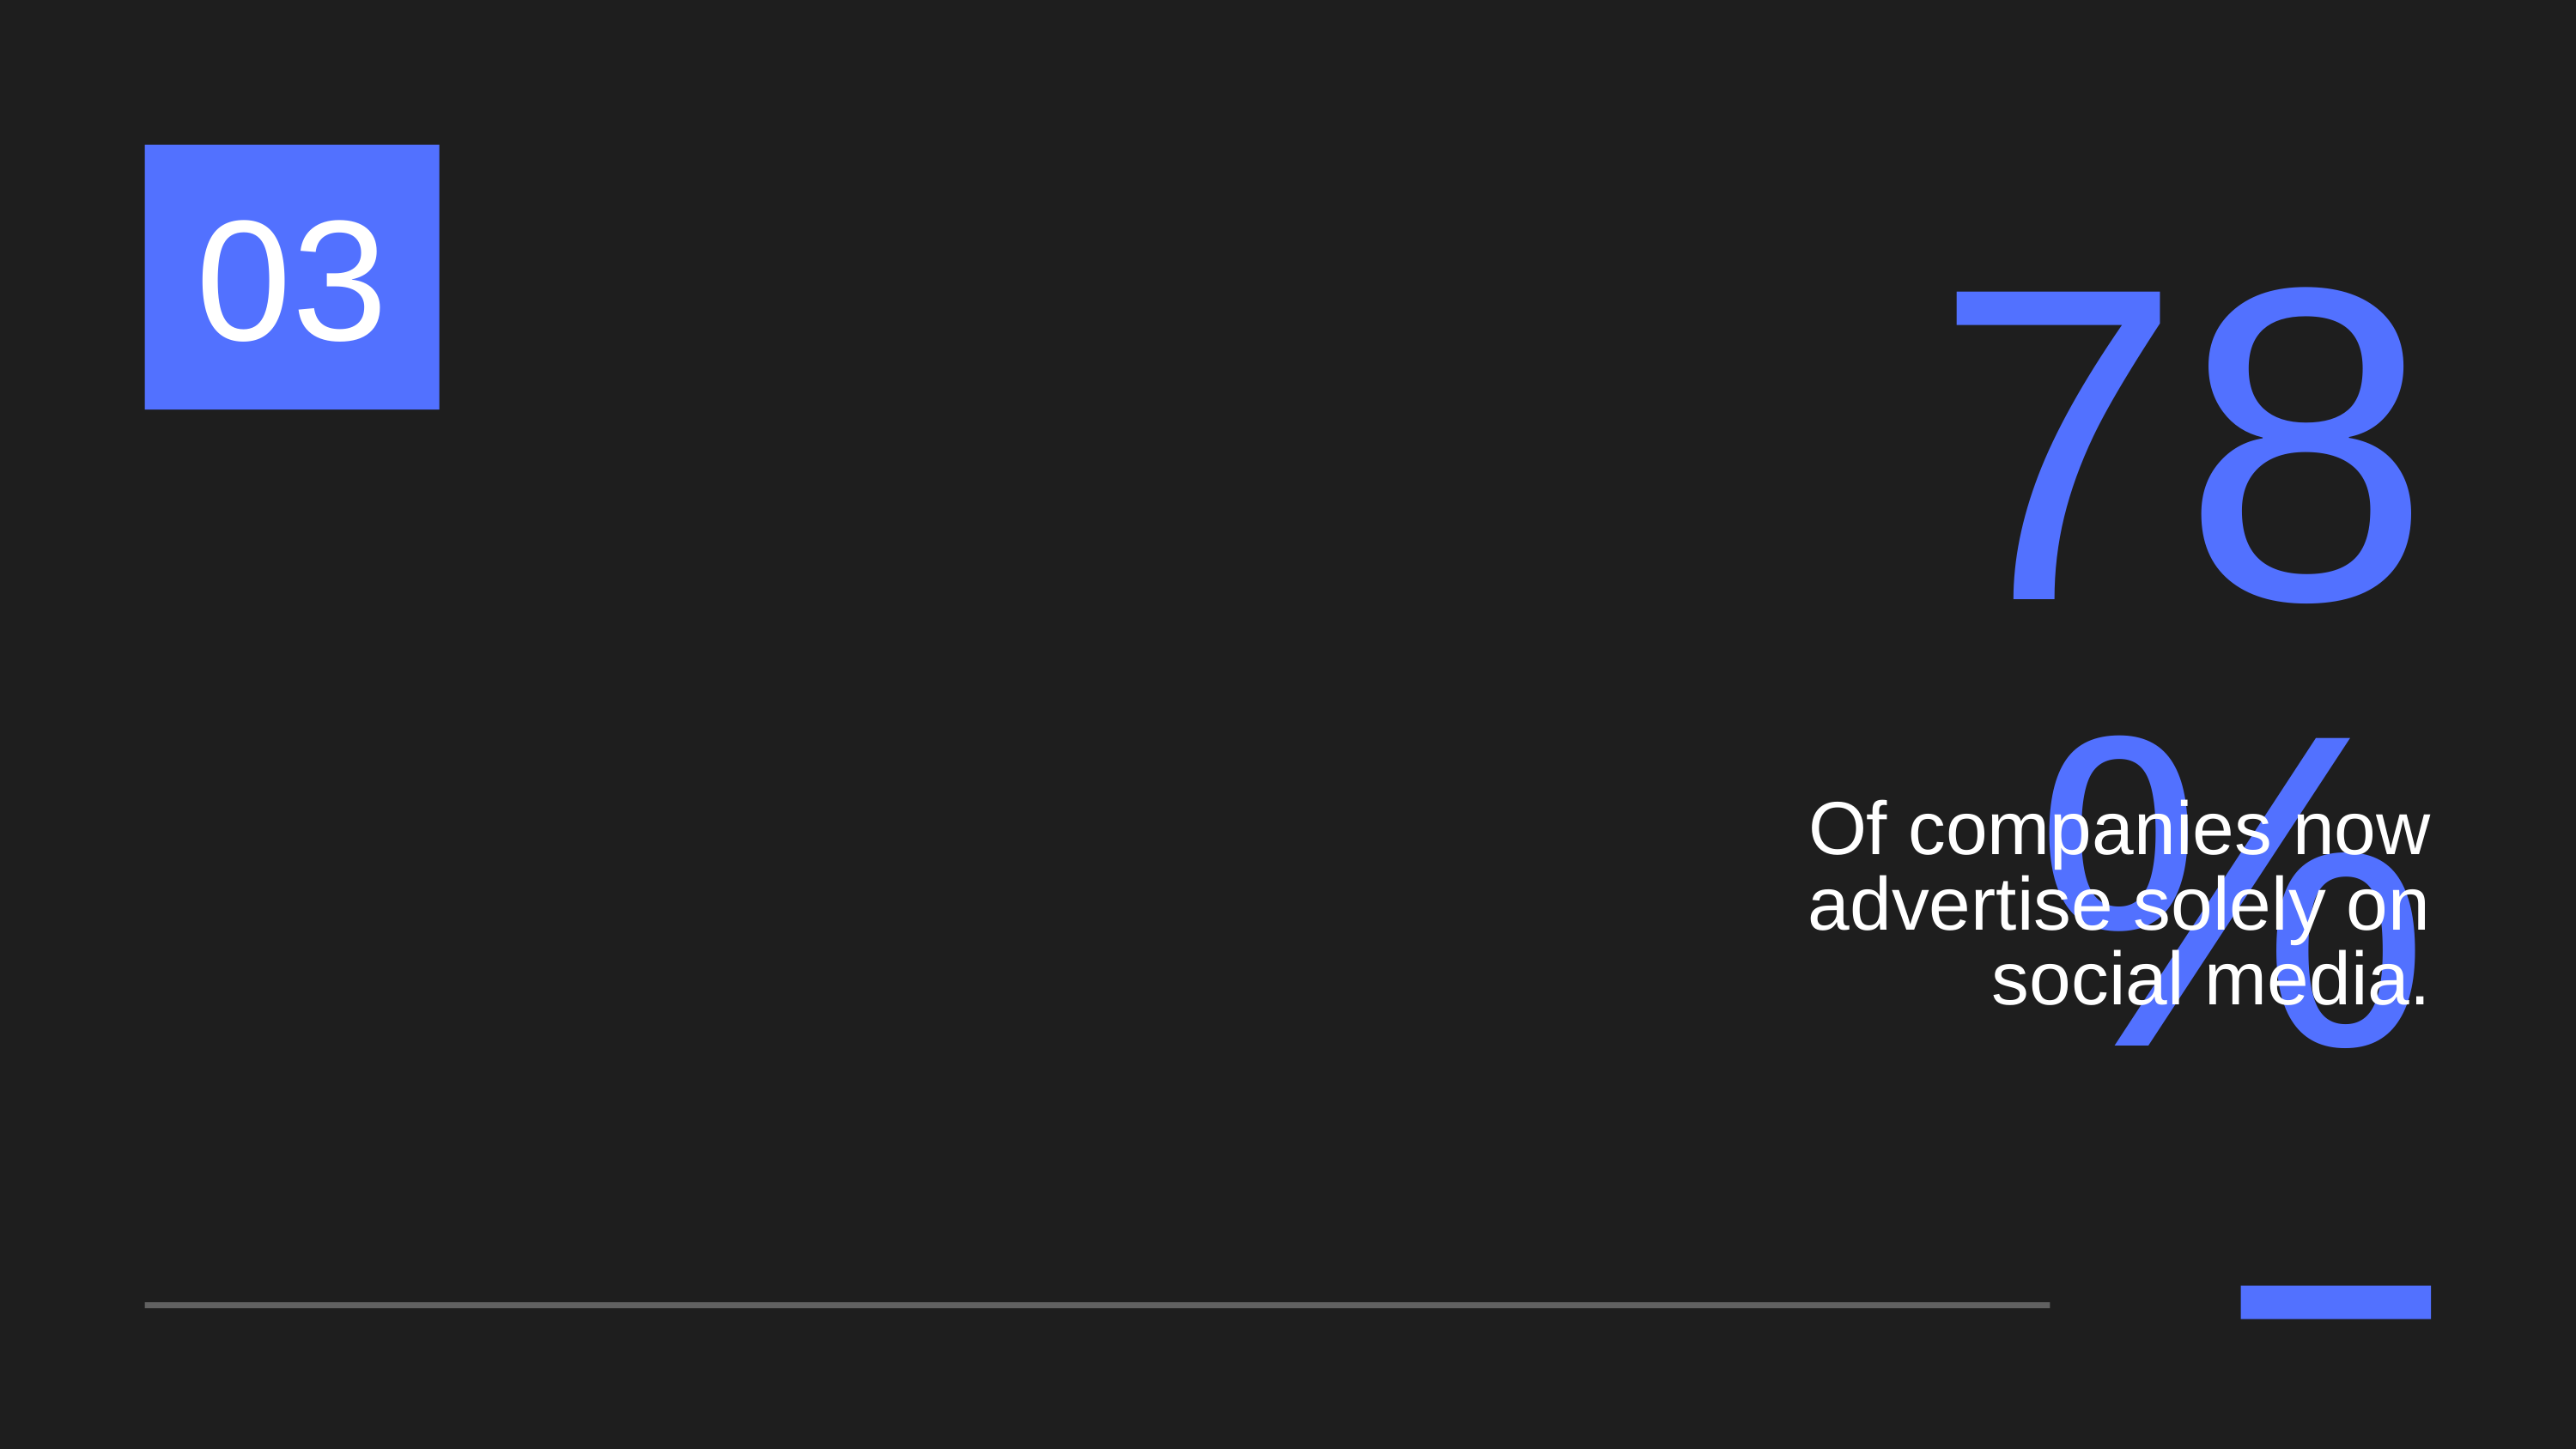

03
78%
Of companies now advertise solely on social media.